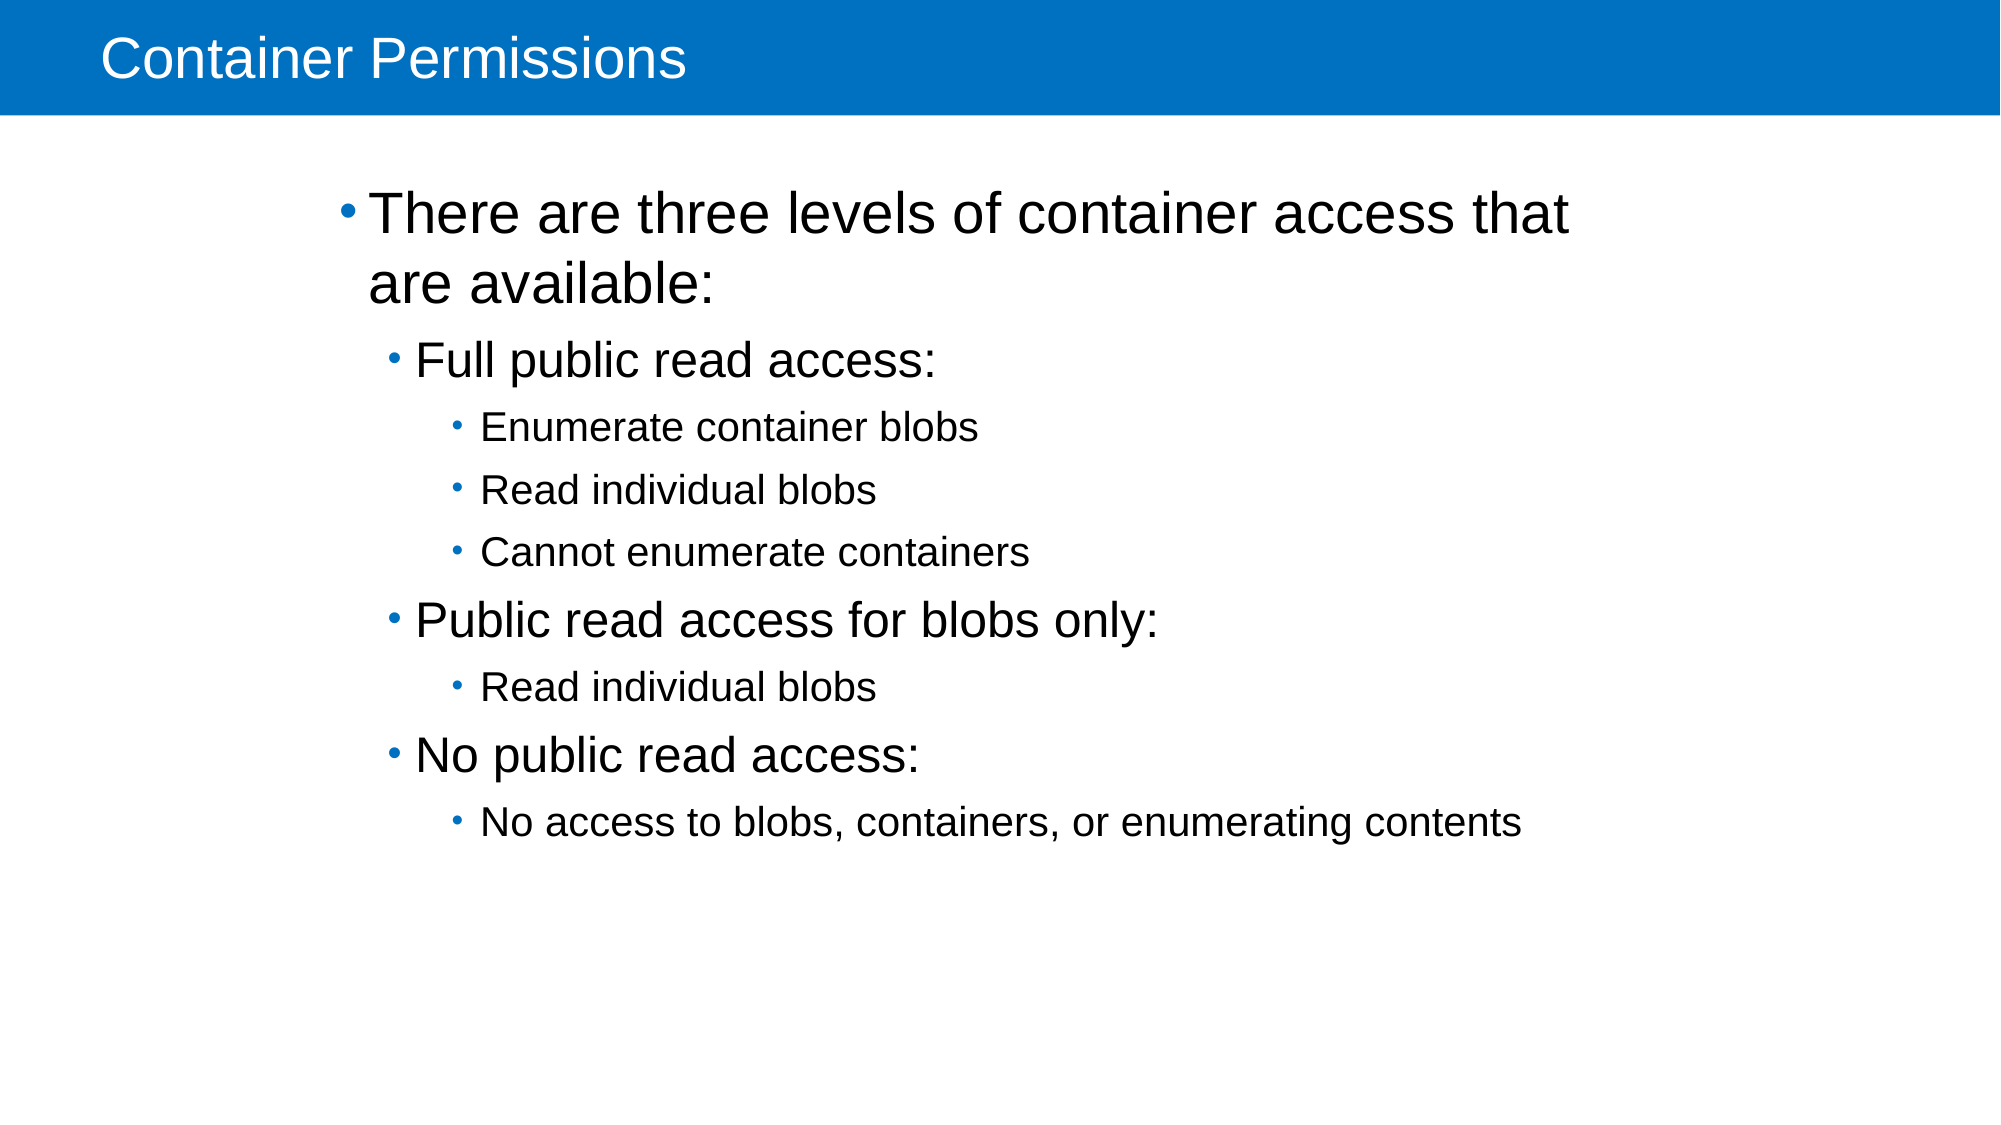

# Container Permissions
There are three levels of container access that are available:
Full public read access:
Enumerate container blobs
Read individual blobs
Cannot enumerate containers
Public read access for blobs only:
Read individual blobs
No public read access:
No access to blobs, containers, or enumerating contents